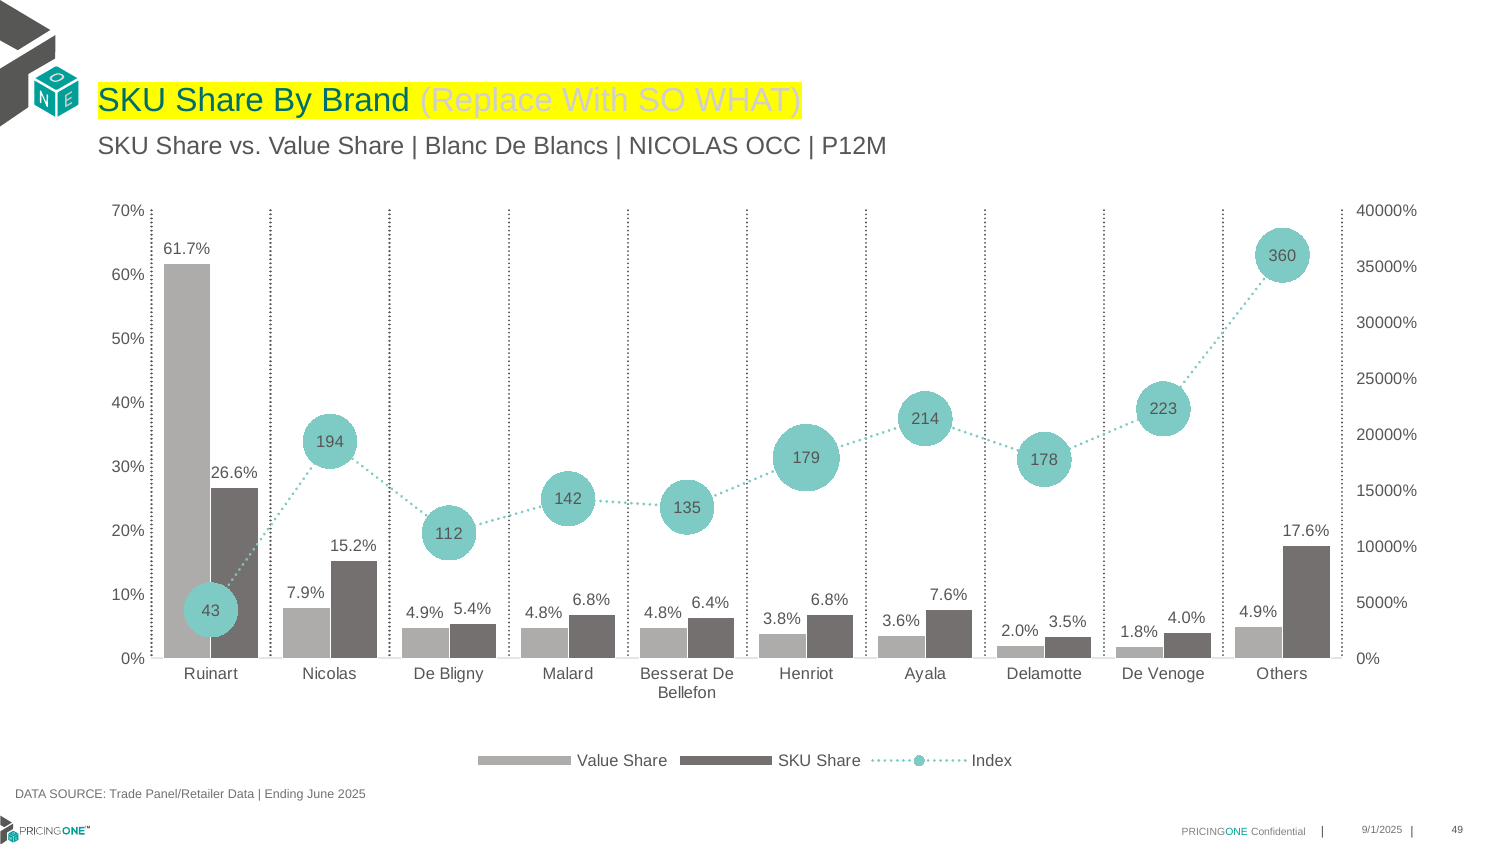

# SKU Share By Brand (Replace With SO WHAT)
SKU Share vs. Value Share | Blanc De Blancs | NICOLAS OCC | P12M

### Chart

| Category | Value Share | SKU Share | Index |
|---|---|---|---|
| Ruinart | 0.6172514893312724 | 0.26607319485657766 | 43.10612440074308 |
| Nicolas | 0.0786443922483264 | 0.15232443125618203 | 193.6875941201308 |
| De Bligny | 0.04863773632648122 | 0.05440158259149358 | 111.85056439782169 |
| Malard | 0.04793363880897504 | 0.06824925816023739 | 142.38280225756296 |
| Besserat De Bellefon | 0.04764209843063264 | 0.06429277942631059 | 134.94951218389656 |
| Henriot | 0.03811477889687722 | 0.06824925816023739 | 179.0624532937514 |
| Ayala | 0.03558992920519492 | 0.076162215628091 | 213.999345682806 |
| Delamotte | 0.019500200777807727 | 0.03461918892185954 | 177.53247423615267 |
| De Venoge | 0.017767460793319874 | 0.039564787339268055 | 222.6811574231442 |
| Others | 0.04891827518111258 | 0.17606330365974285 | 359.9131469944409 |
DATA SOURCE: Trade Panel/Retailer Data | Ending June 2025

9/1/2025
49